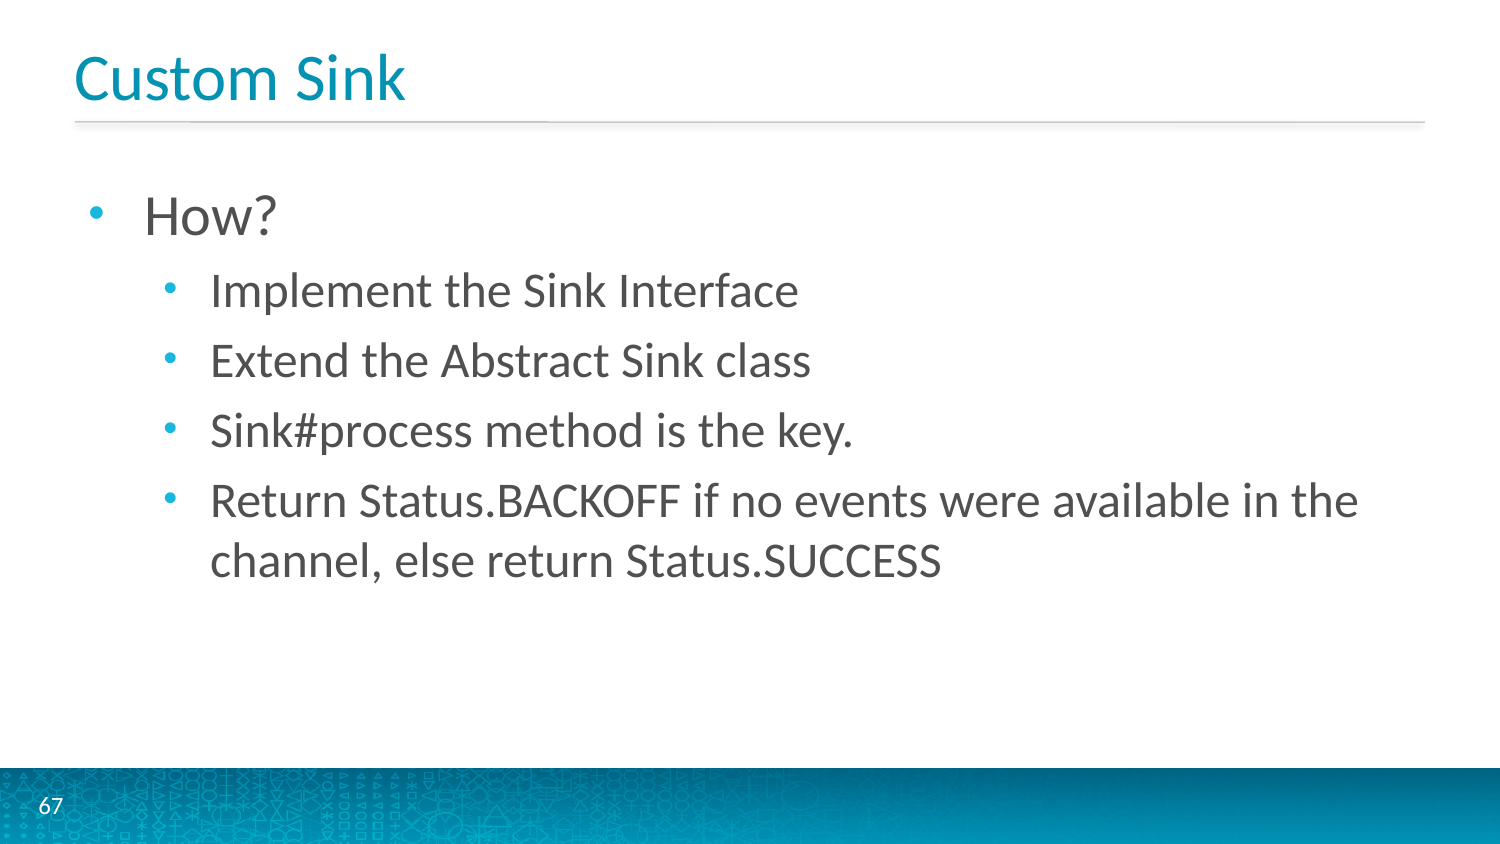

# Custom Sink
How?
Implement the Sink Interface
Extend the Abstract Sink class
Sink#process method is the key.
Return Status.BACKOFF if no events were available in the channel, else return Status.SUCCESS

67